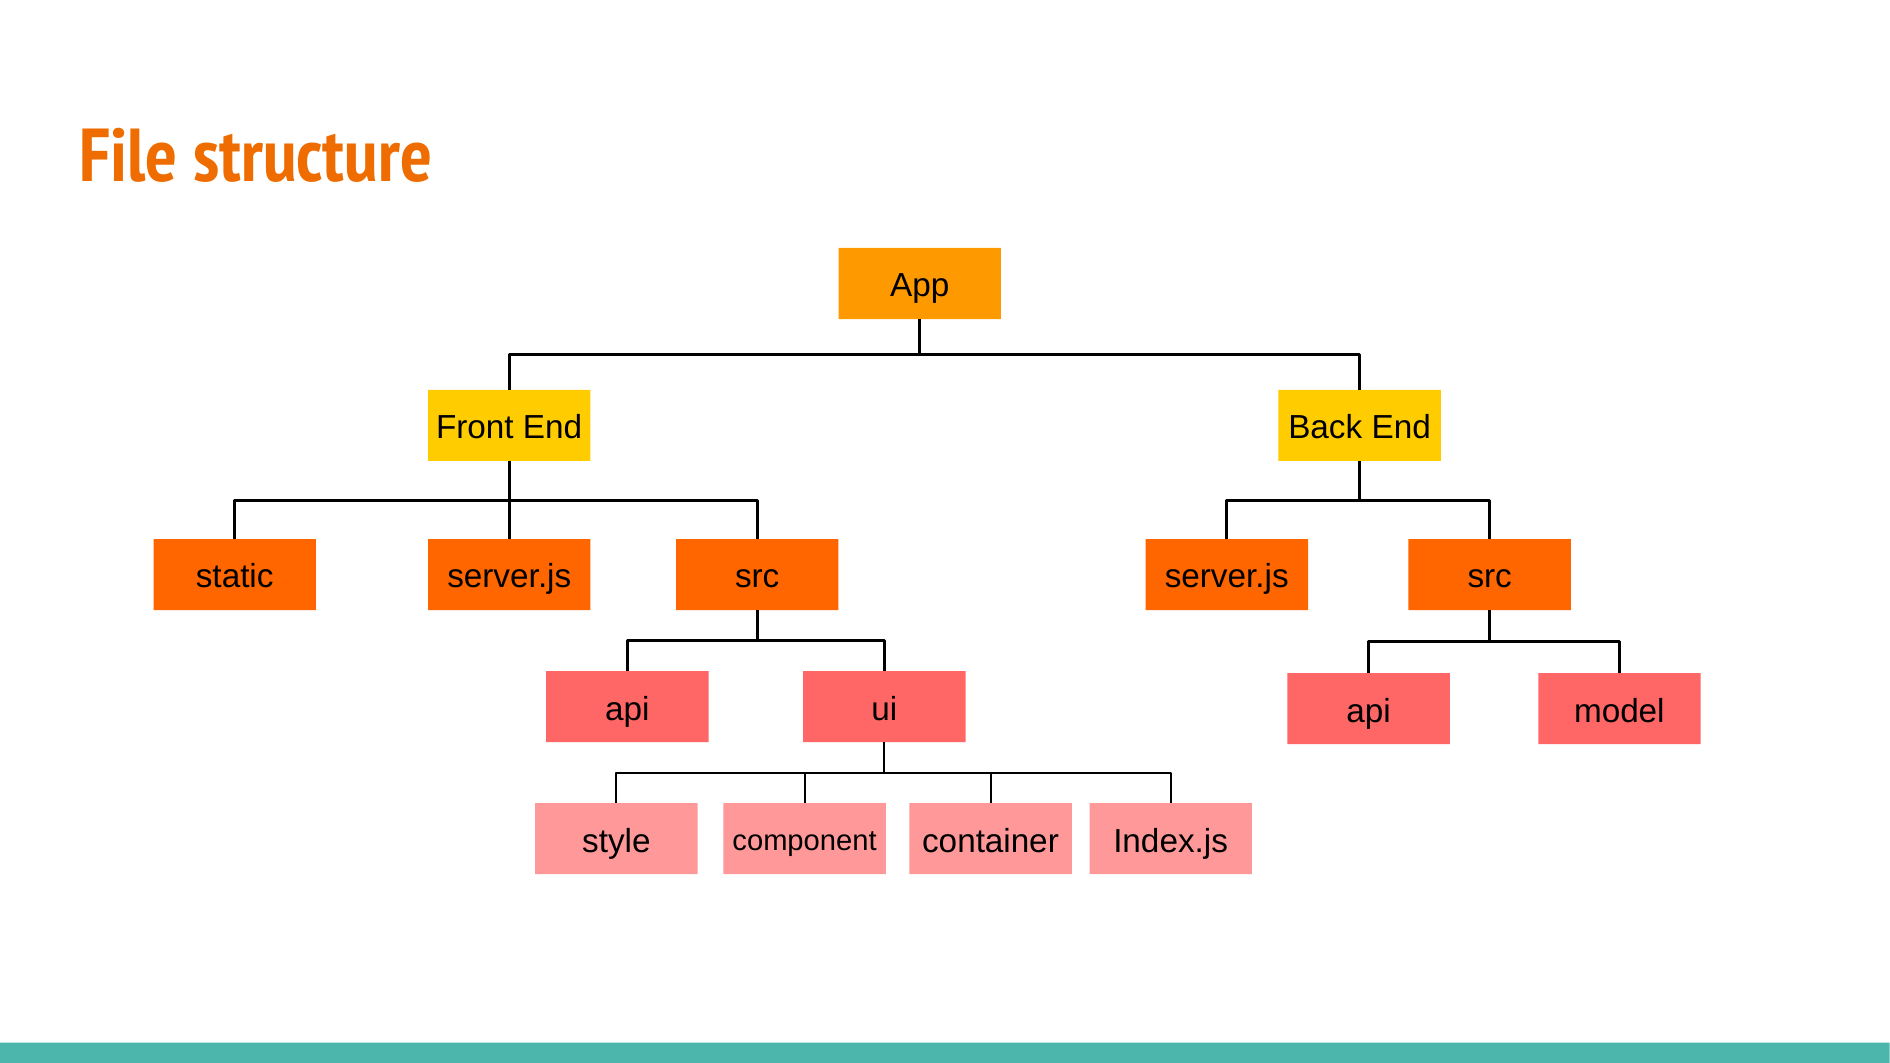

File structure
App
Front End
Back End
static
server.js
src
server.js
src
api
ui
api
model
Index.js
style
component
container